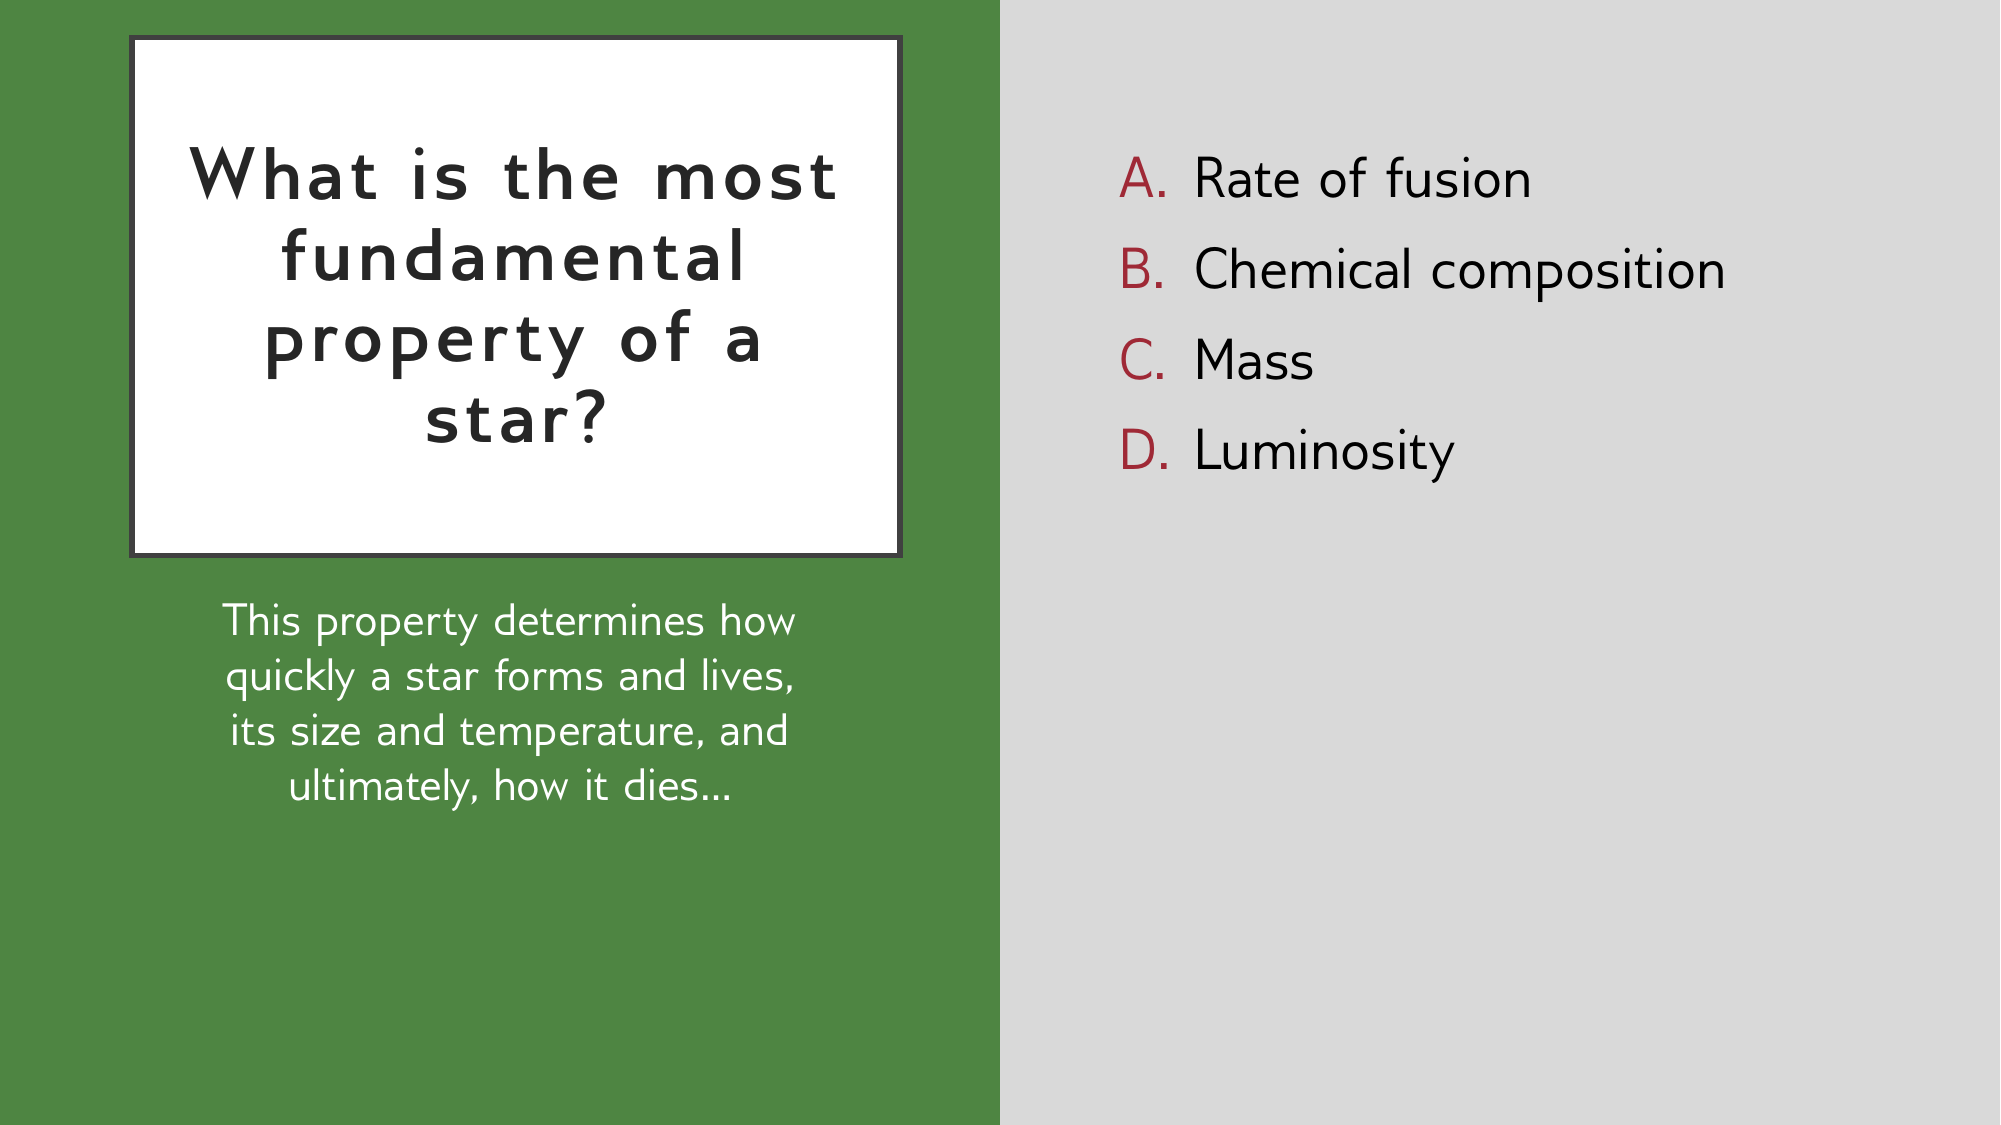

# What is the most fundamental property of a star?
Rate of fusion
Chemical composition
Mass
Luminosity
This property determines how quickly a star forms and lives, its size and temperature, and ultimately, how it dies…